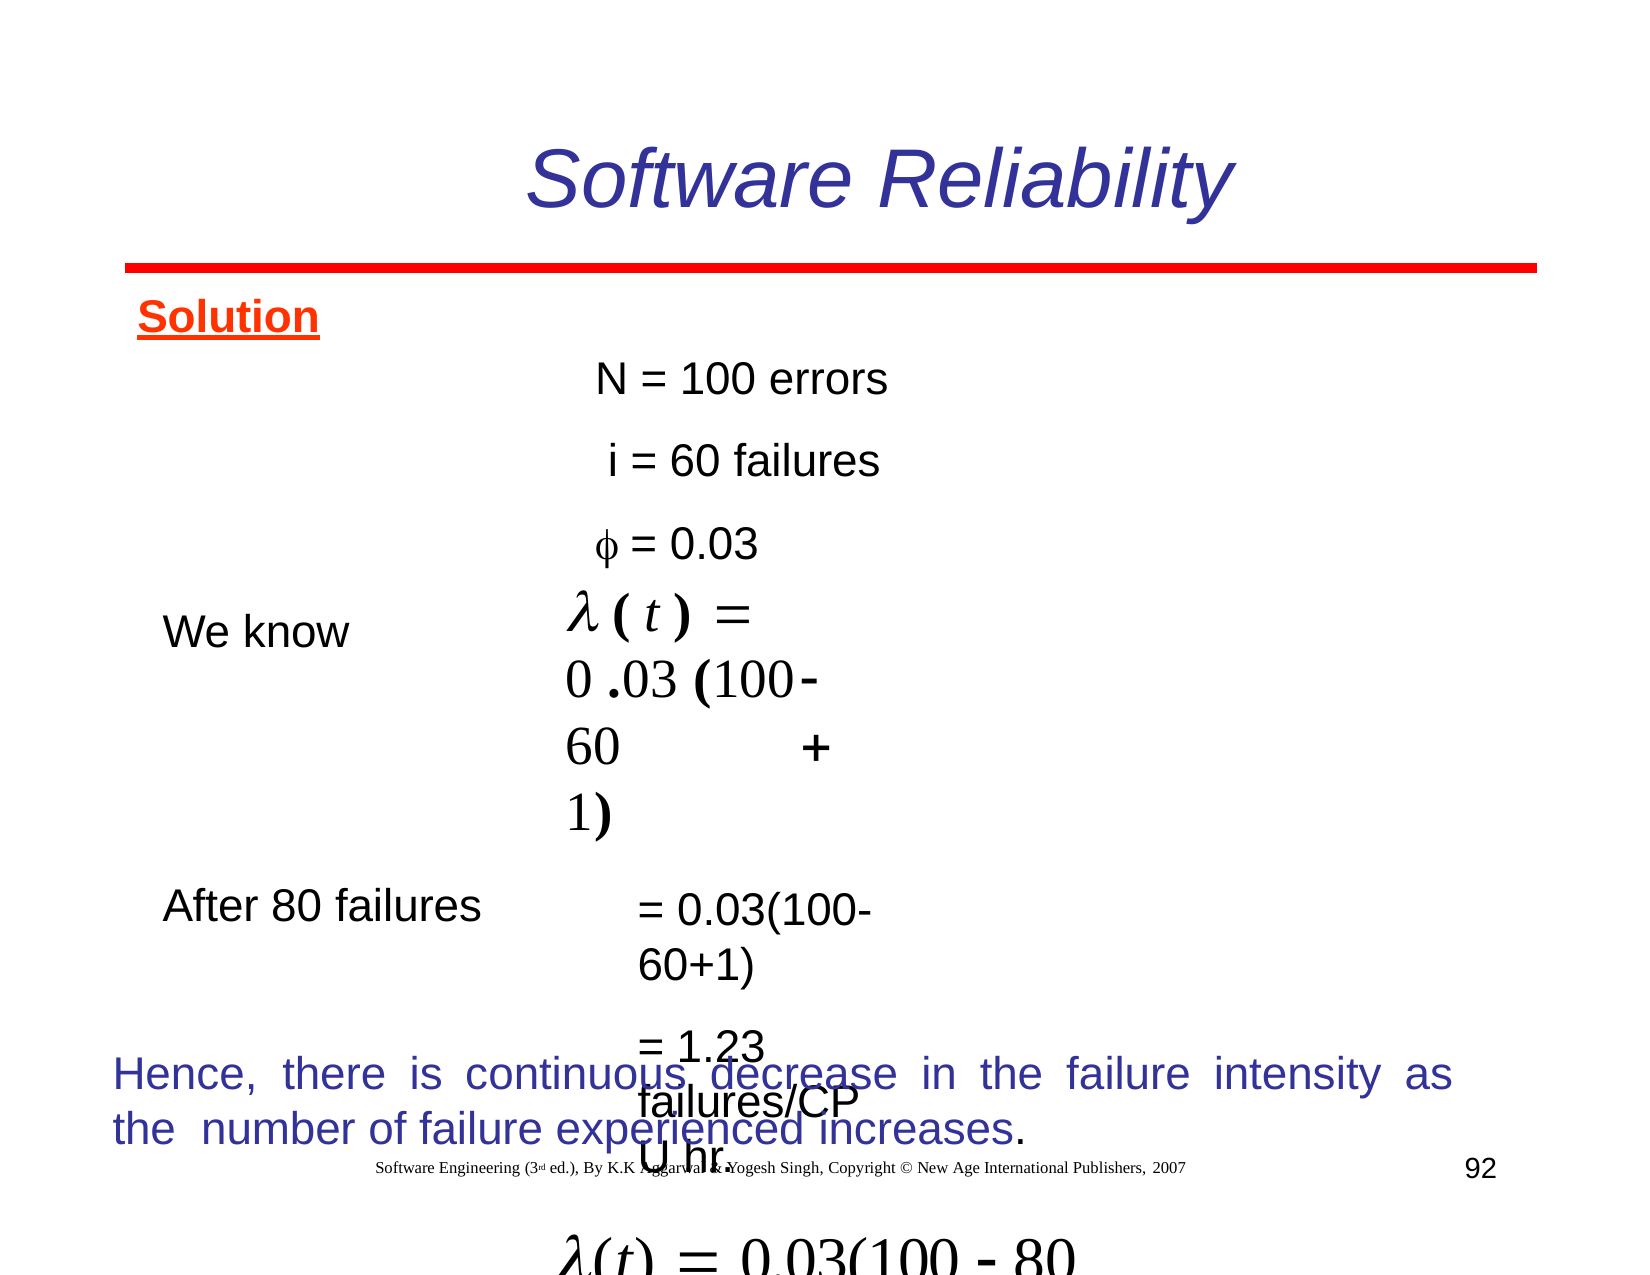

# Software Reliability

Solution
N = 100 errors  i = 60 failures
φ = 0.03
λ ( t ) =	0 .03 (100	− 60	+ 1)
= 0.03(100-60+1)
= 1.23 failures/CPU hr.
λ(t) = 0.03(100 − 80 +1)
= 0.63 failures/CPU hr.
We know
After 80 failures
Hence,	there	is	continuous	decrease	in	the	failure	intensity	as	the  number of failure experienced increases.
92
Software Engineering (3rd  ed.), By K.K Aggarwal & Yogesh Singh, Copyright © New Age International Publishers, 2007